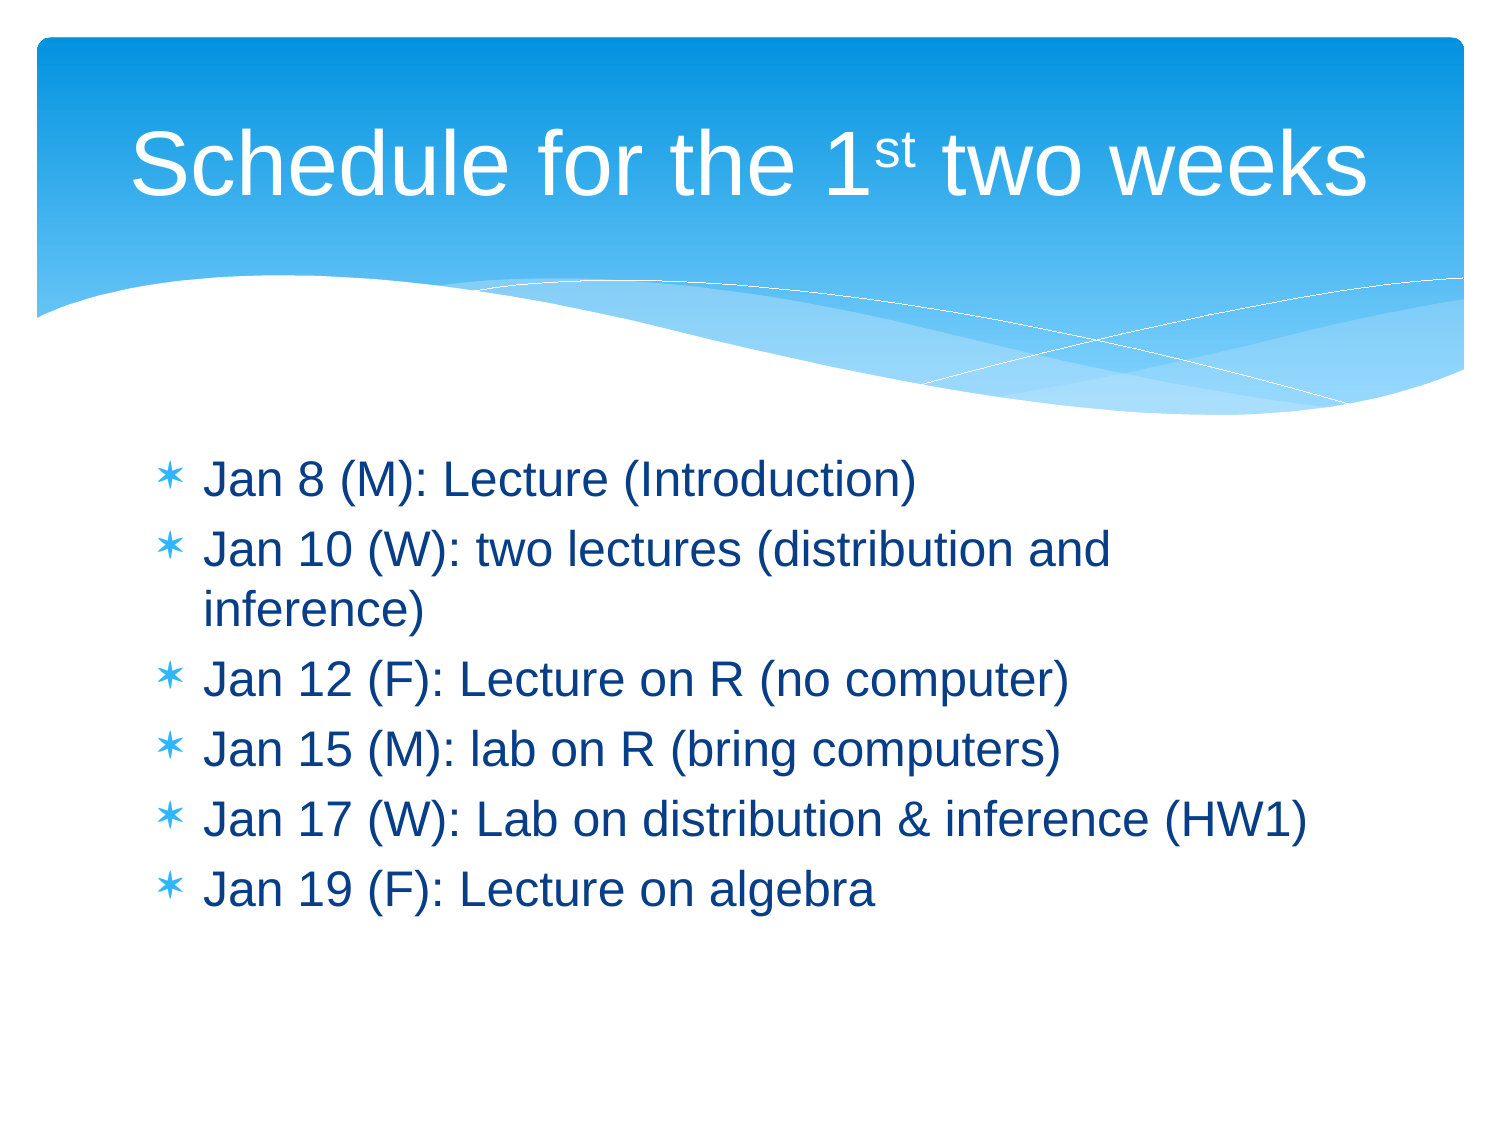

# Schedule for the 1st two weeks
Jan 8 (M): Lecture (Introduction)
Jan 10 (W): two lectures (distribution and inference)
Jan 12 (F): Lecture on R (no computer)
Jan 15 (M): lab on R (bring computers)
Jan 17 (W): Lab on distribution & inference (HW1)
Jan 19 (F): Lecture on algebra